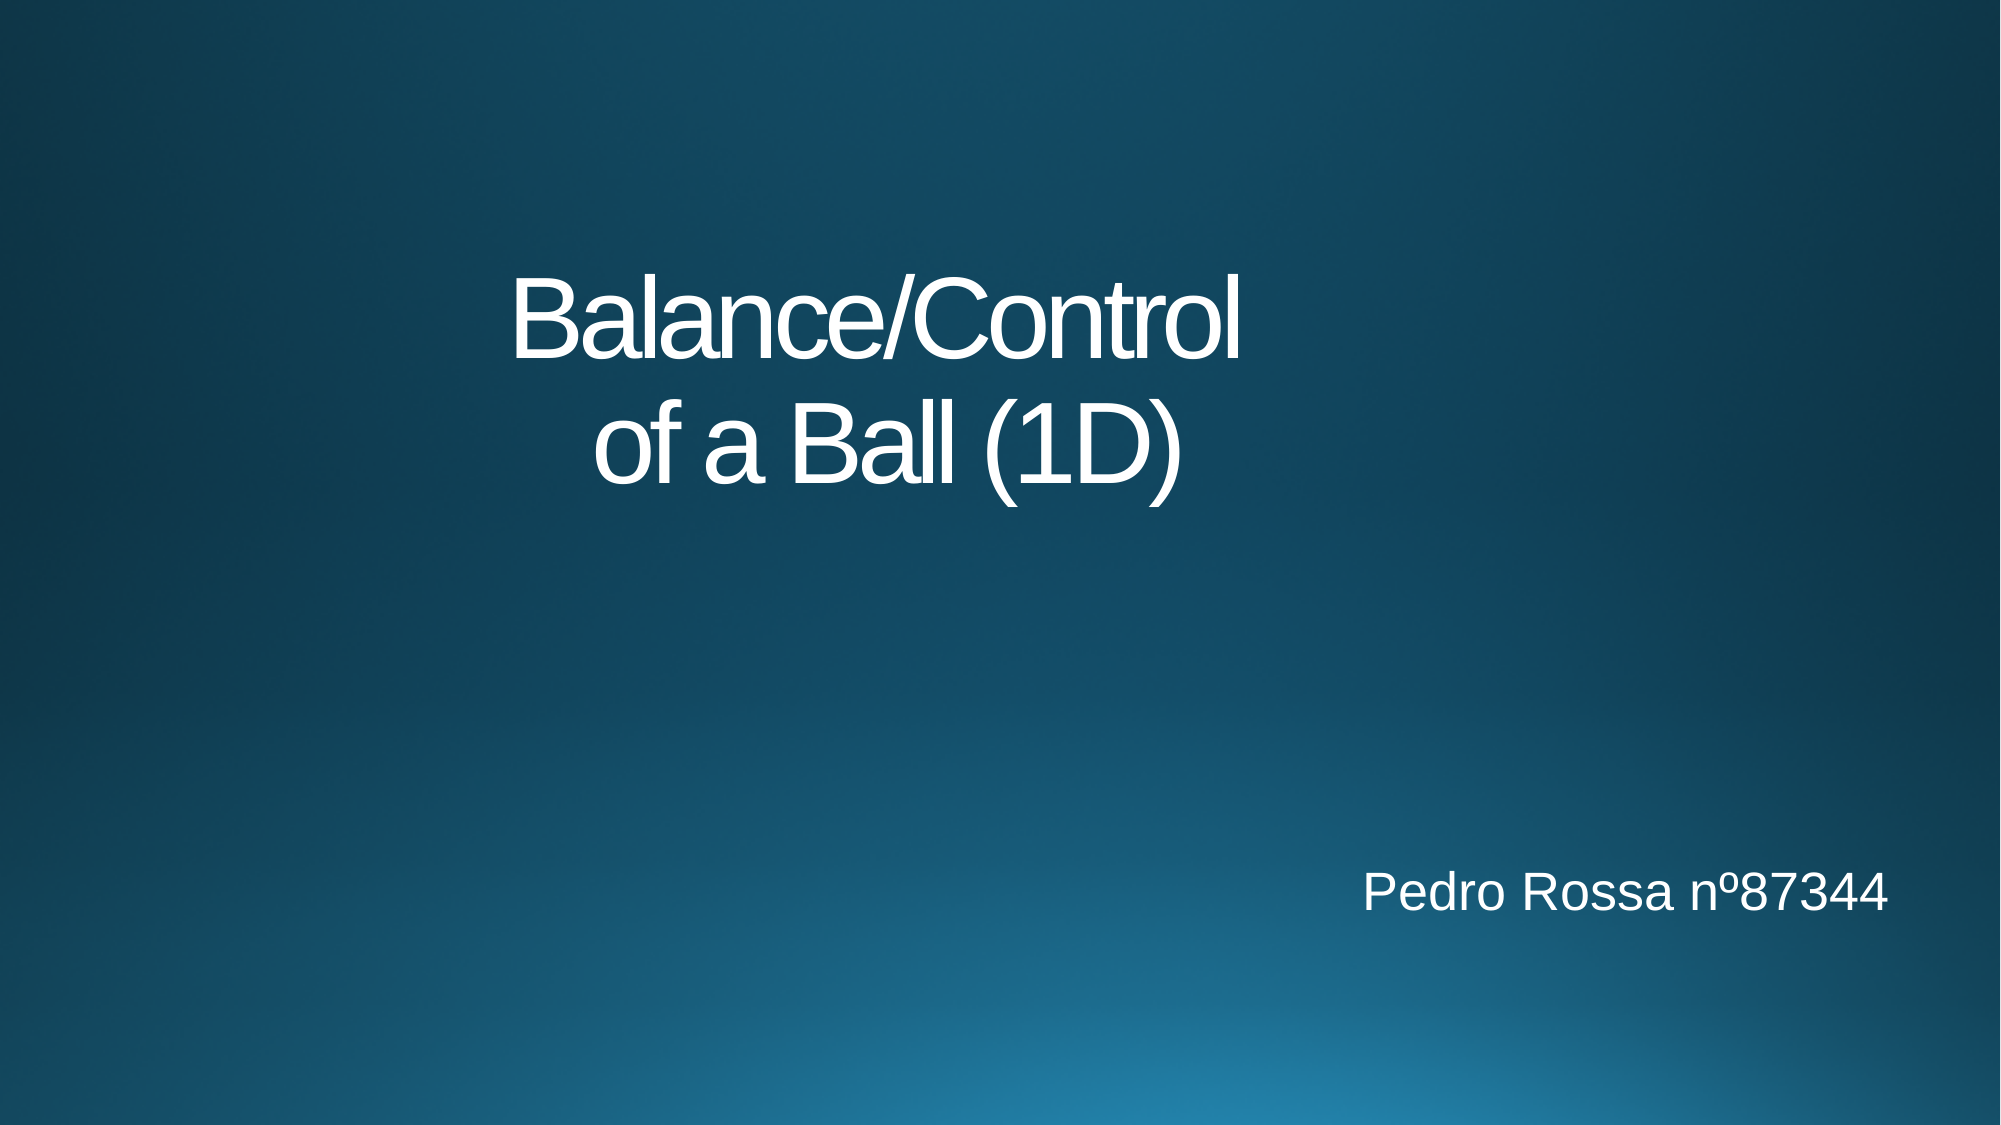

# Balance/Control of a Ball (1D)
Pedro Rossa nº87344